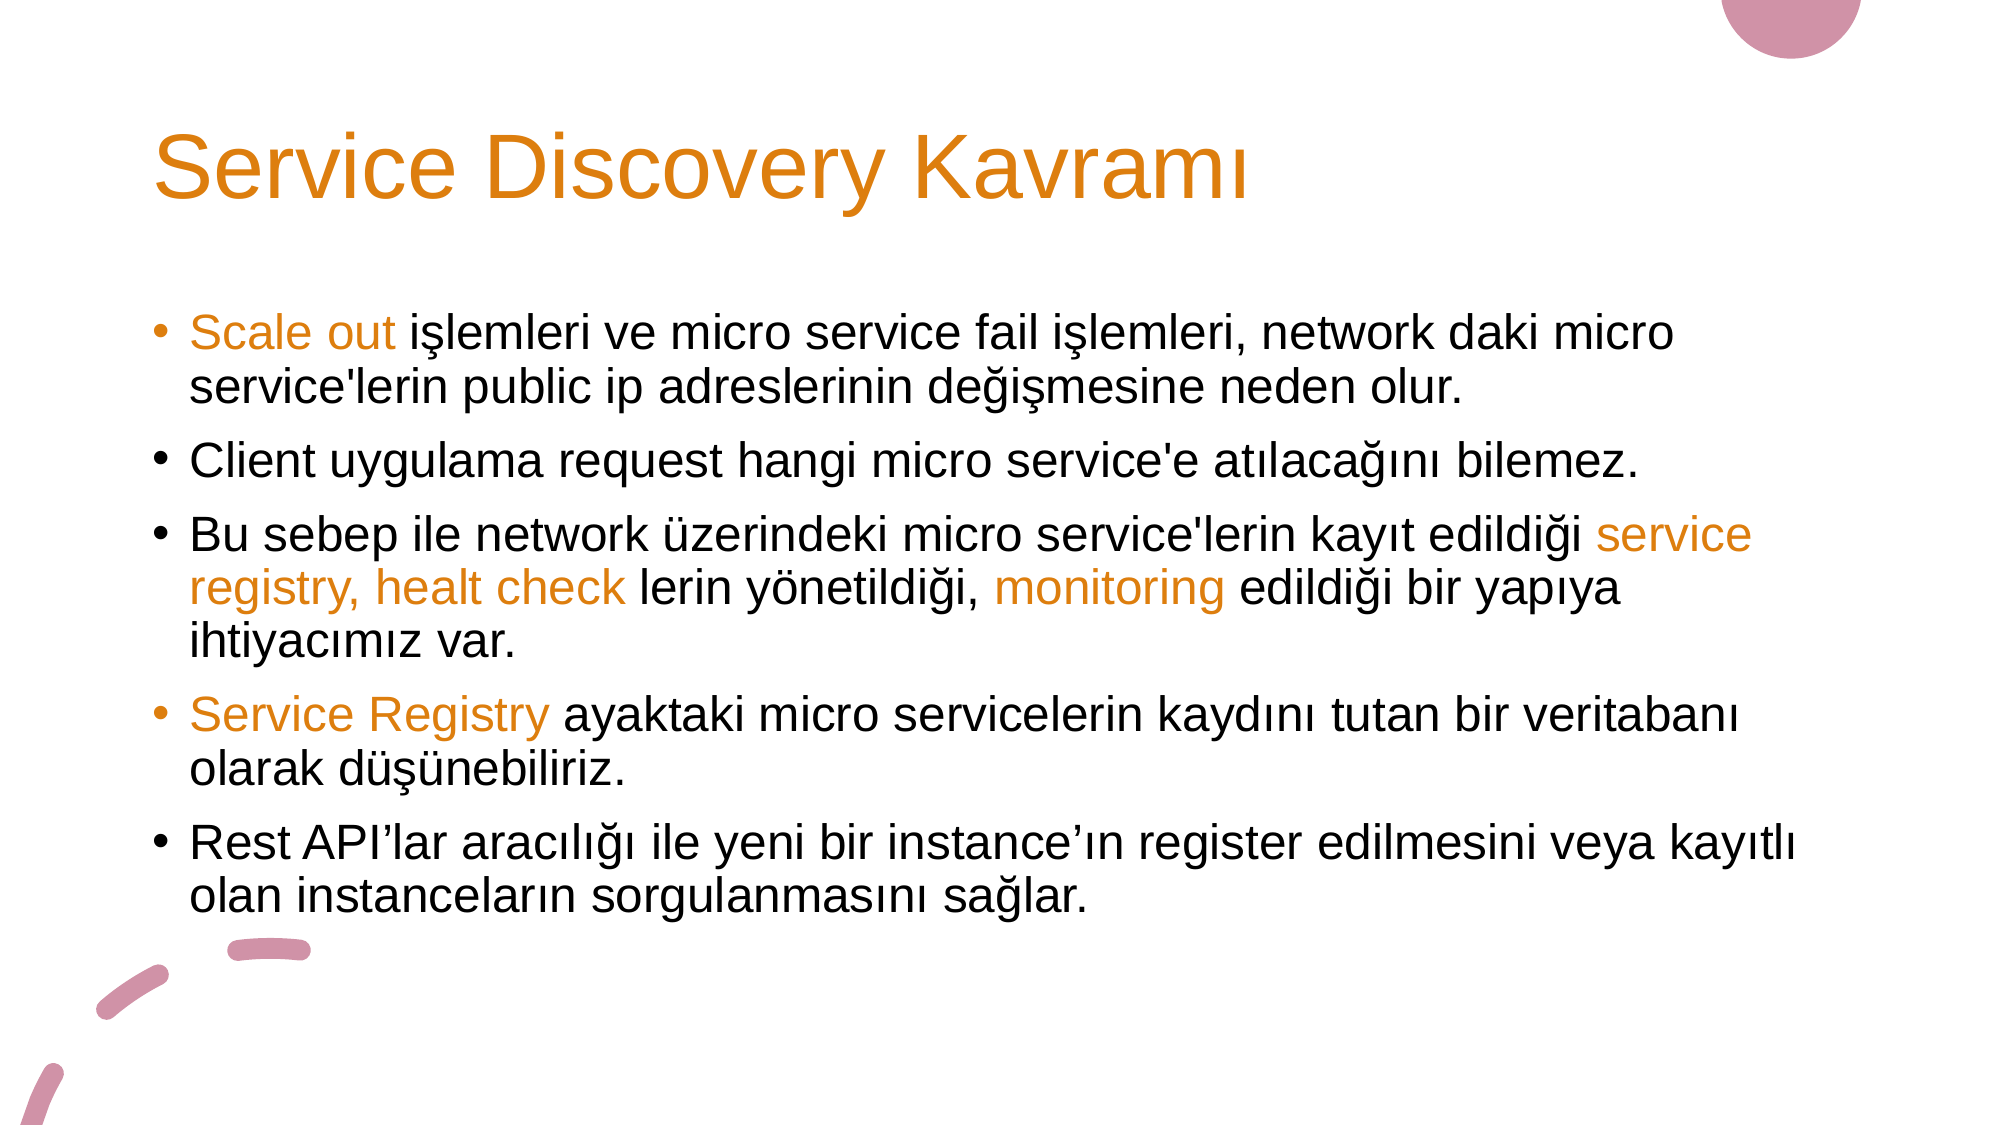

# Service Discovery Kavramı
Scale out işlemleri ve micro service fail işlemleri, network daki micro service'lerin public ip adreslerinin değişmesine neden olur.
Client uygulama request hangi micro service'e atılacağını bilemez.
Bu sebep ile network üzerindeki micro service'lerin kayıt edildiği service registry, healt check lerin yönetildiği, monitoring edildiği bir yapıya ihtiyacımız var.
Service Registry ayaktaki micro servicelerin kaydını tutan bir veritabanı olarak düşünebiliriz.
Rest API’lar aracılığı ile yeni bir instance’ın register edilmesini veya kayıtlı olan instanceların sorgulanmasını sağlar.